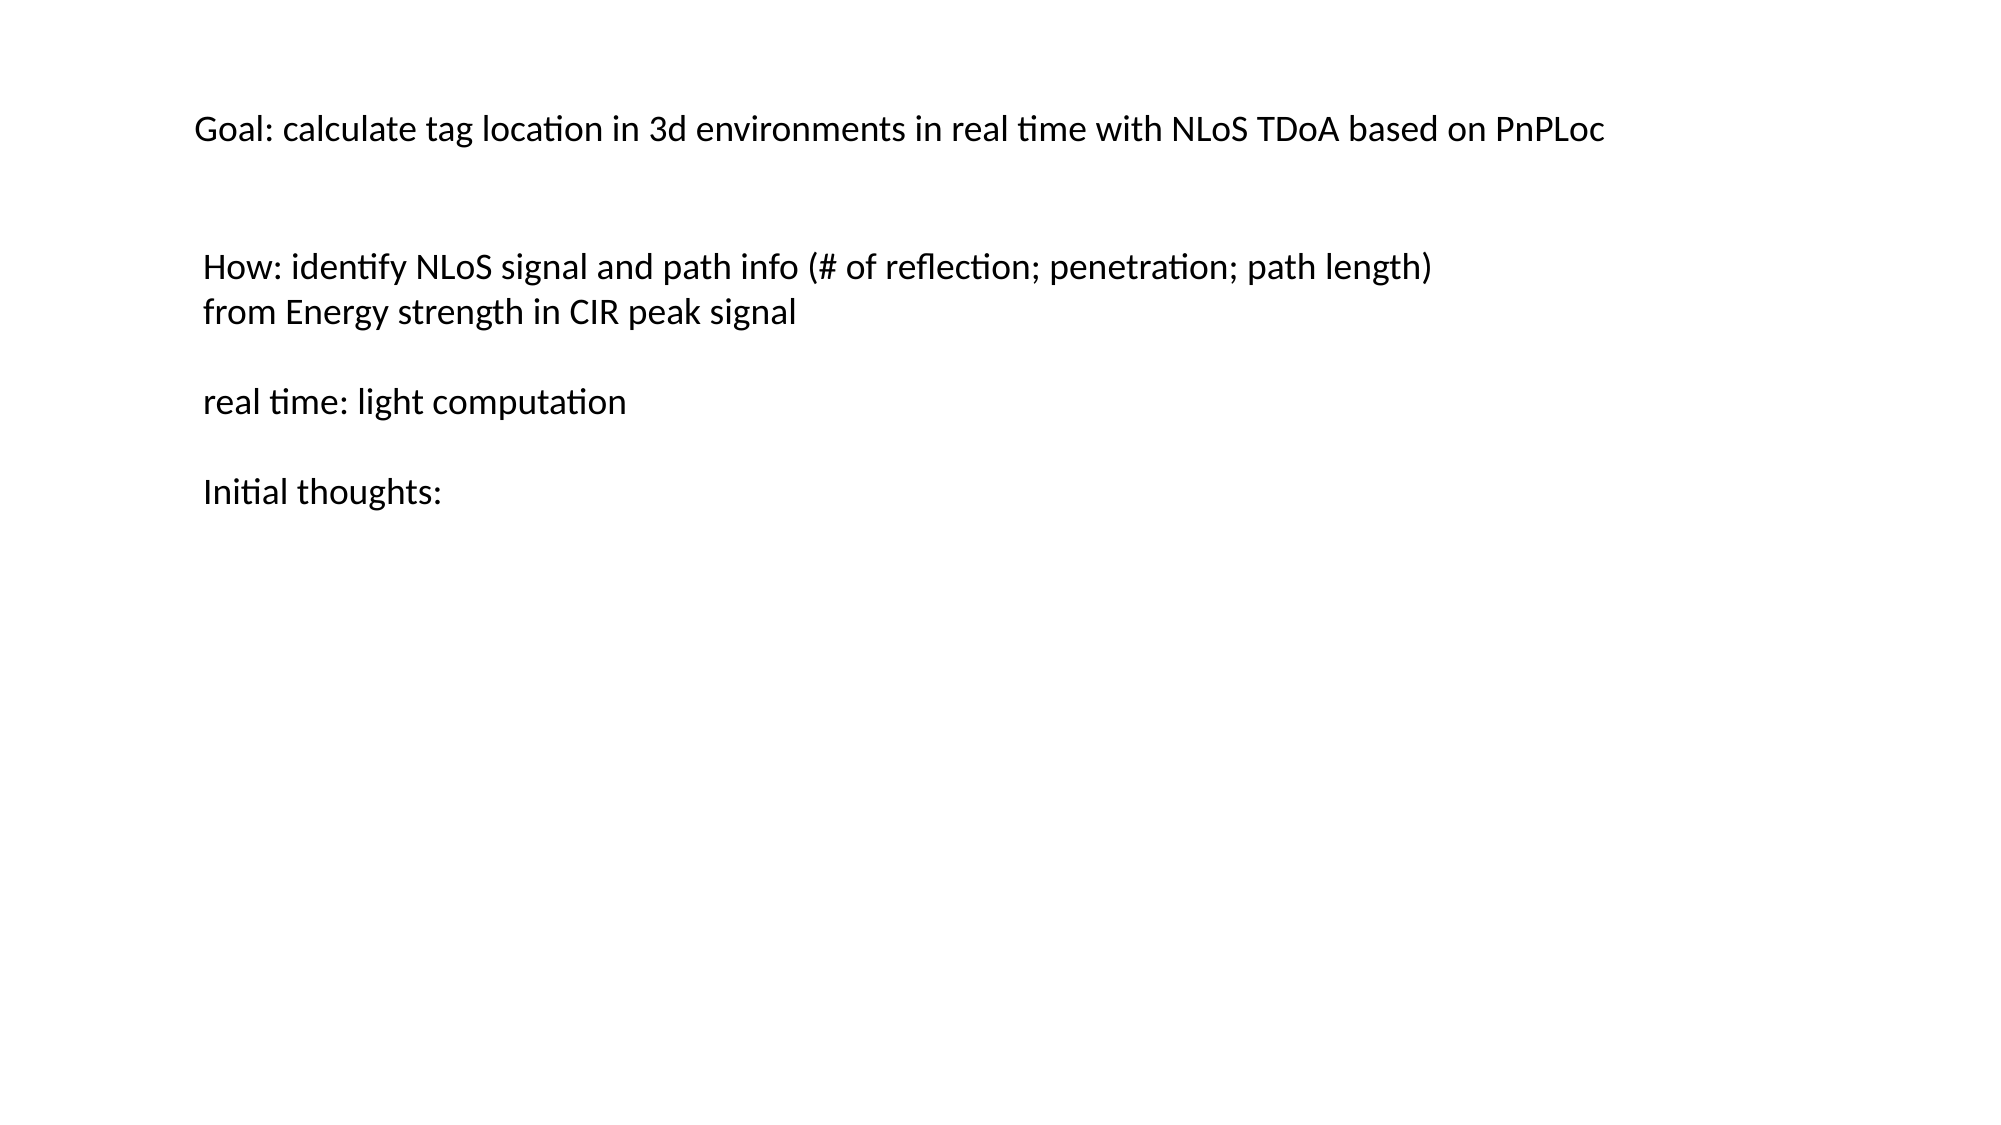

Goal: calculate tag location in 3d environments in real time with NLoS TDoA based on PnPLoc
How: identify NLoS signal and path info (# of reflection; penetration; path length)
from Energy strength in CIR peak signal

real time: light computation

Initial thoughts: